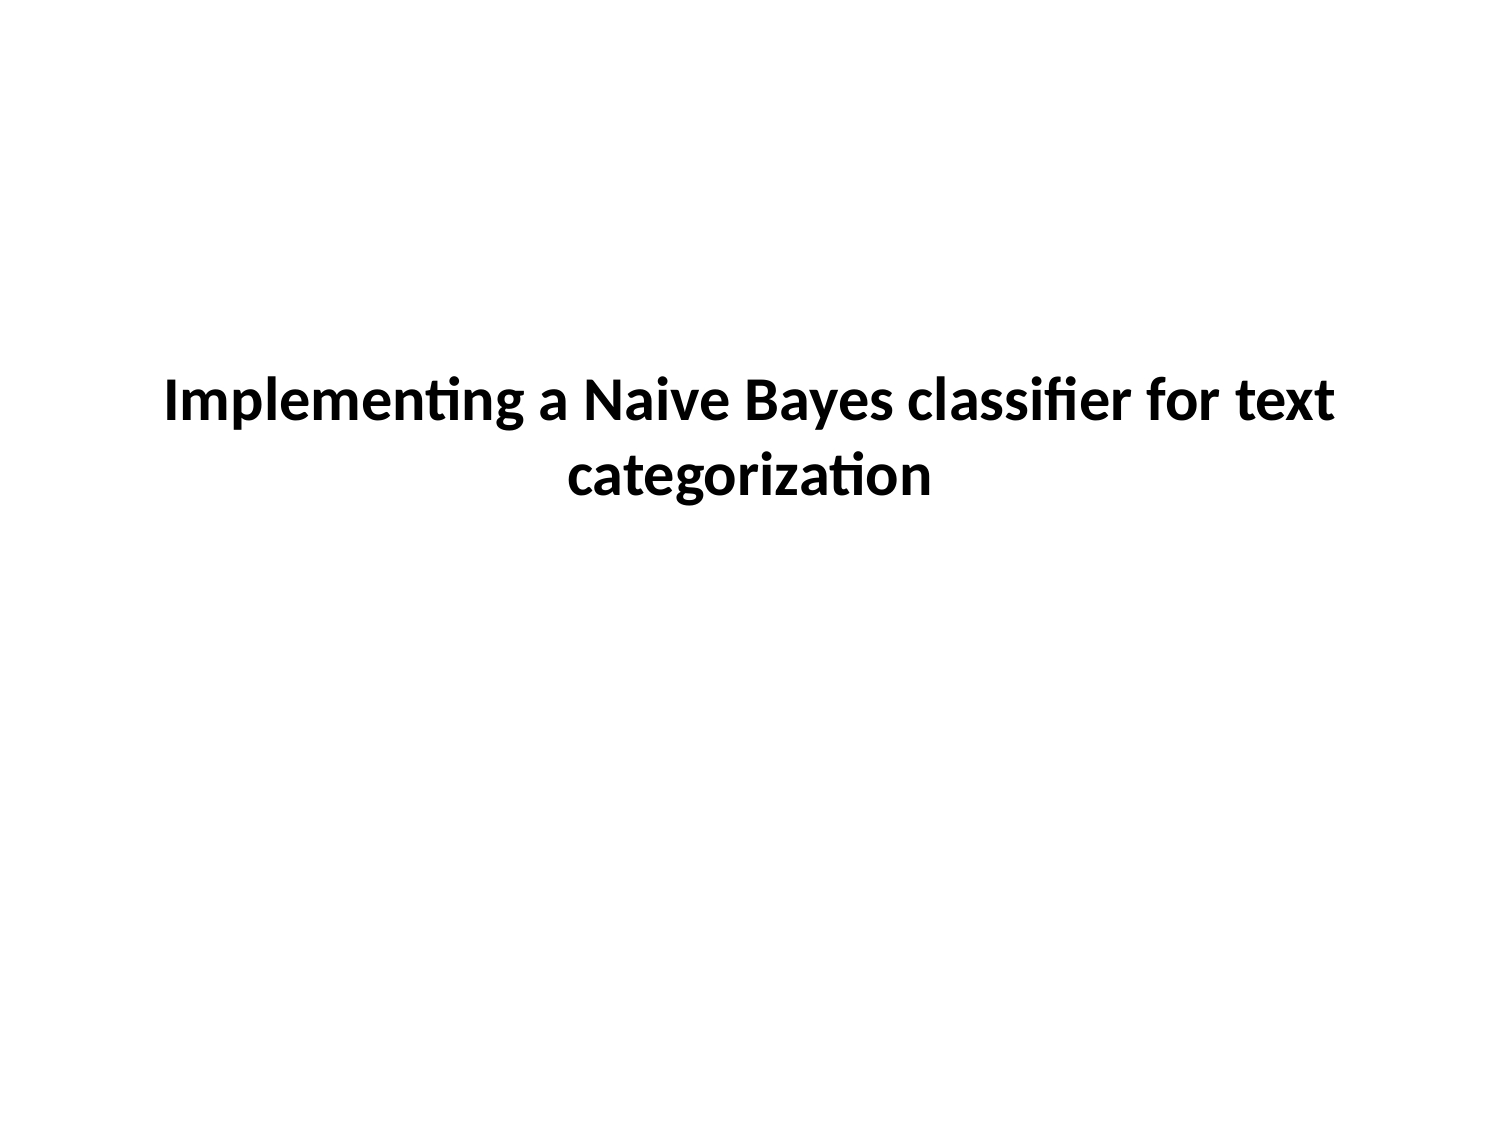

# Implementing a Naive Bayes classifier for text categorization